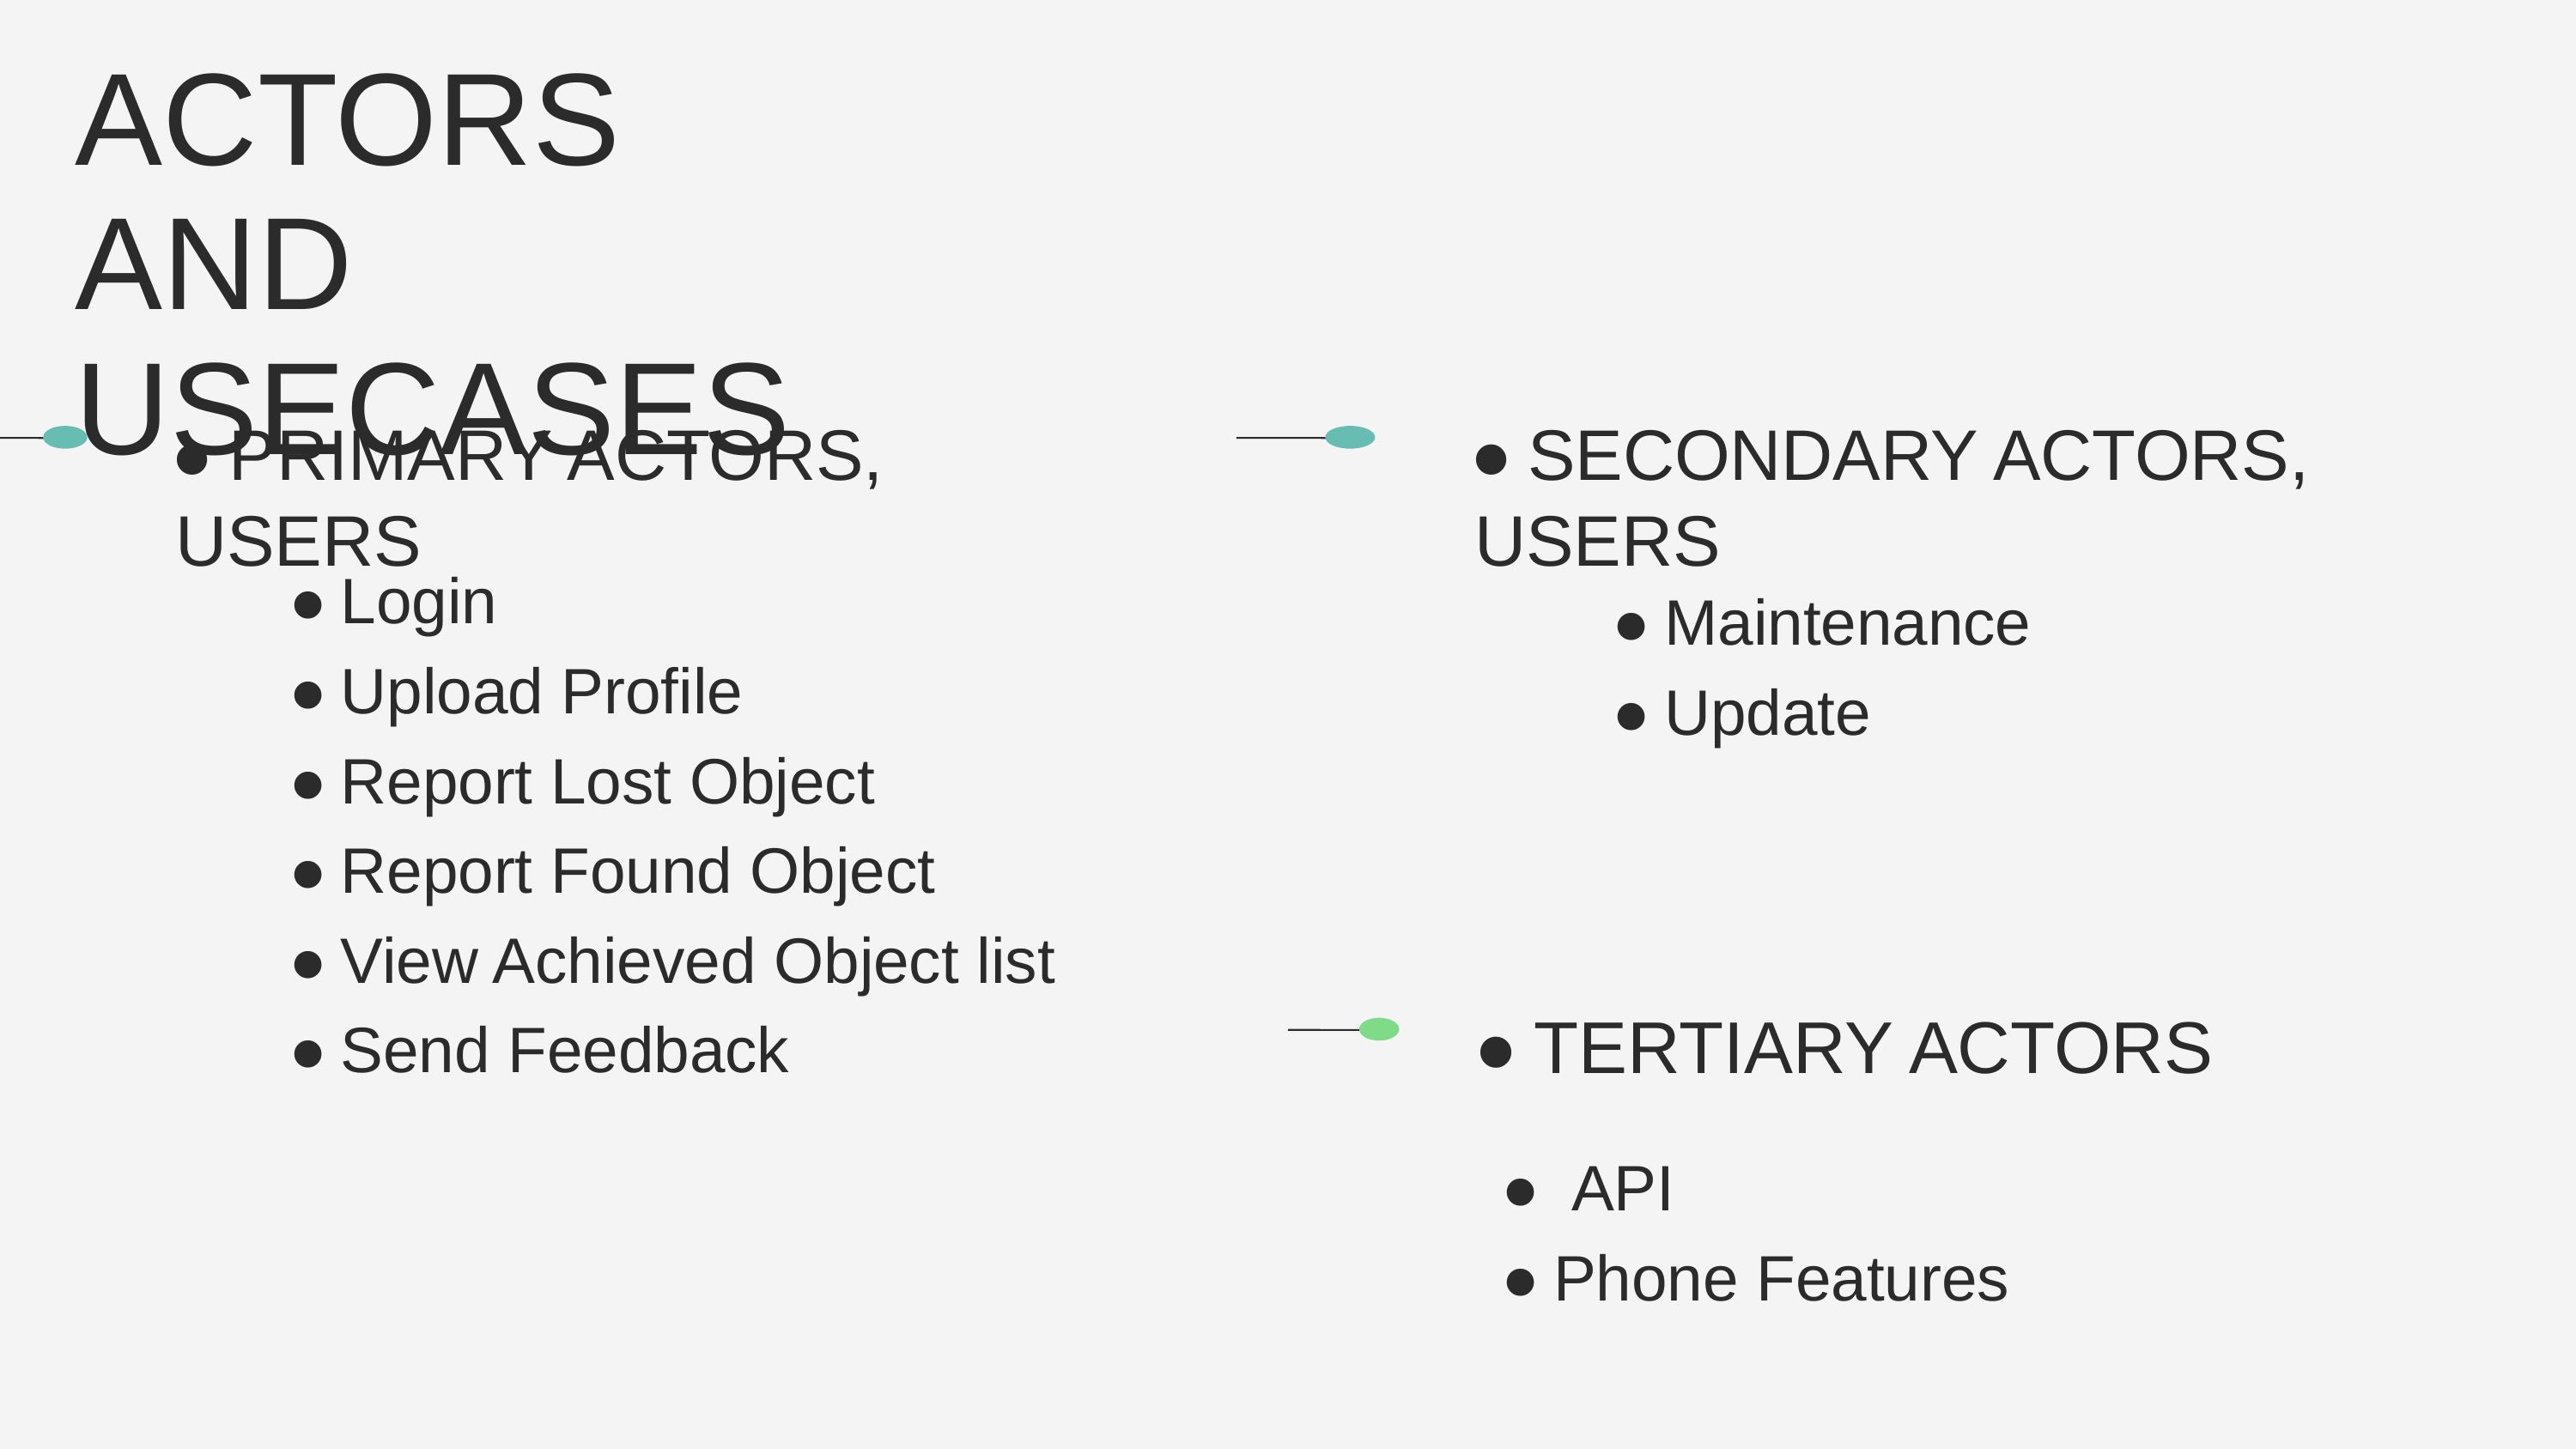

ACTORS AND USECASES

⦁ PRIMARY ACTORS, USERS

⦁ SECONDARY ACTORS, USERS

⦁ Login
⦁ Upload Profile
⦁ Report Lost Object
⦁ Report Found Object
⦁ View Achieved Object list
⦁ Send Feedback

⦁ Maintenance
⦁ Update

⦁ TERTIARY ACTORS

⦁  API
⦁ Phone Features